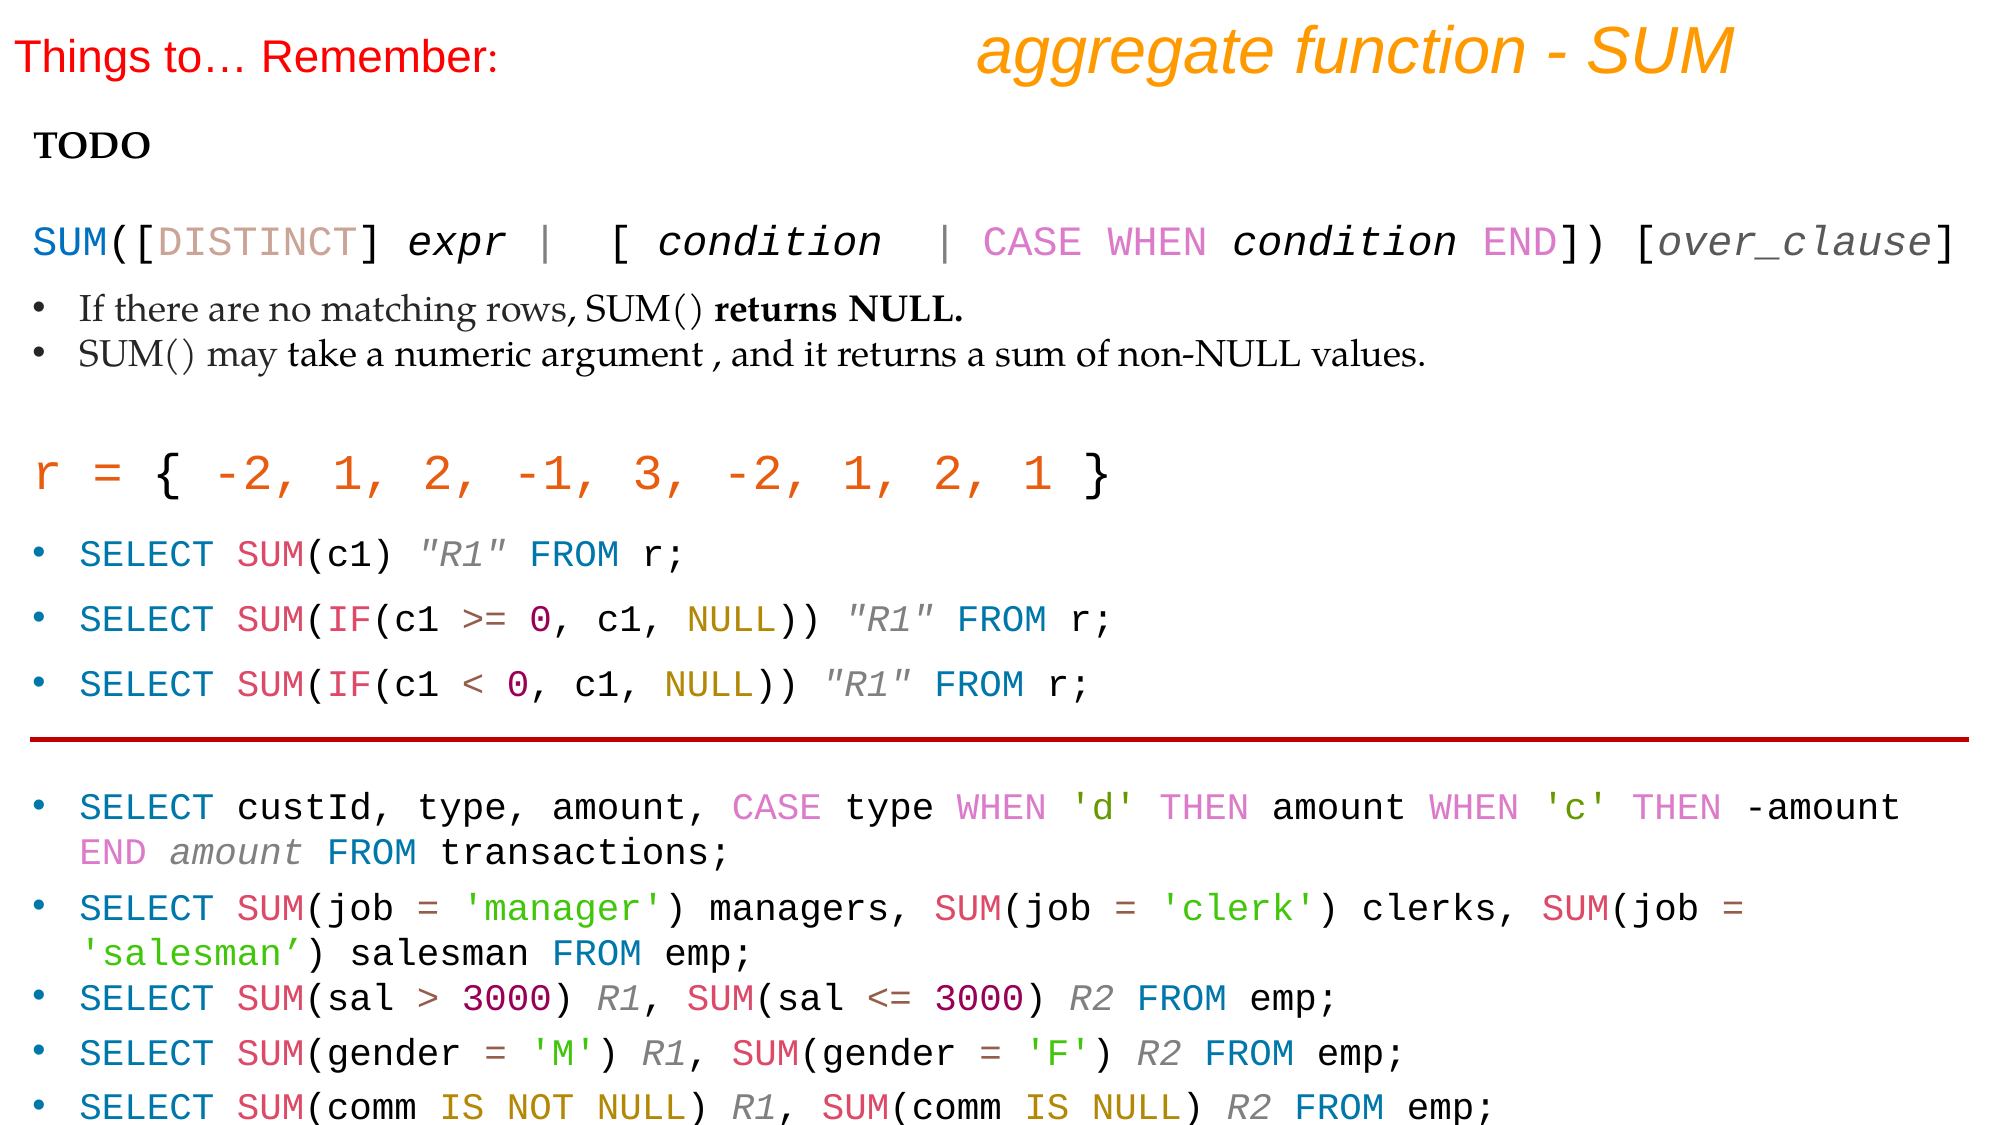

aggregate function - SUM
Things to… Remember:
TODO
SUM([DISTINCT] expr |  [ condition  | CASE WHEN condition END]) [over_clause]

If there are no matching rows, SUM() returns NULL.
SUM() may take a numeric argument , and it returns a sum of non-NULL values.
r = { -2, 1, 2, -1, 3, -2, 1, 2, 1 }

SELECT SUM(c1) "R1" FROM r;

SELECT SUM(IF(c1 >= 0, c1, NULL)) "R1" FROM r;

SELECT SUM(IF(c1 < 0, c1, NULL)) "R1" FROM r;
SELECT custId, type, amount, CASE type WHEN 'd' THEN amount WHEN 'c' THEN -amount END amount FROM transactions;

SELECT SUM(job = 'manager') managers, SUM(job = 'clerk') clerks, SUM(job = 'salesman’) salesman FROM emp;
SELECT SUM(sal > 3000) R1, SUM(sal <= 3000) R2 FROM emp;

SELECT SUM(gender = 'M') R1, SUM(gender = 'F') R2 FROM emp;

SELECT SUM(comm IS NOT NULL) R1, SUM(comm IS NULL) R2 FROM emp;